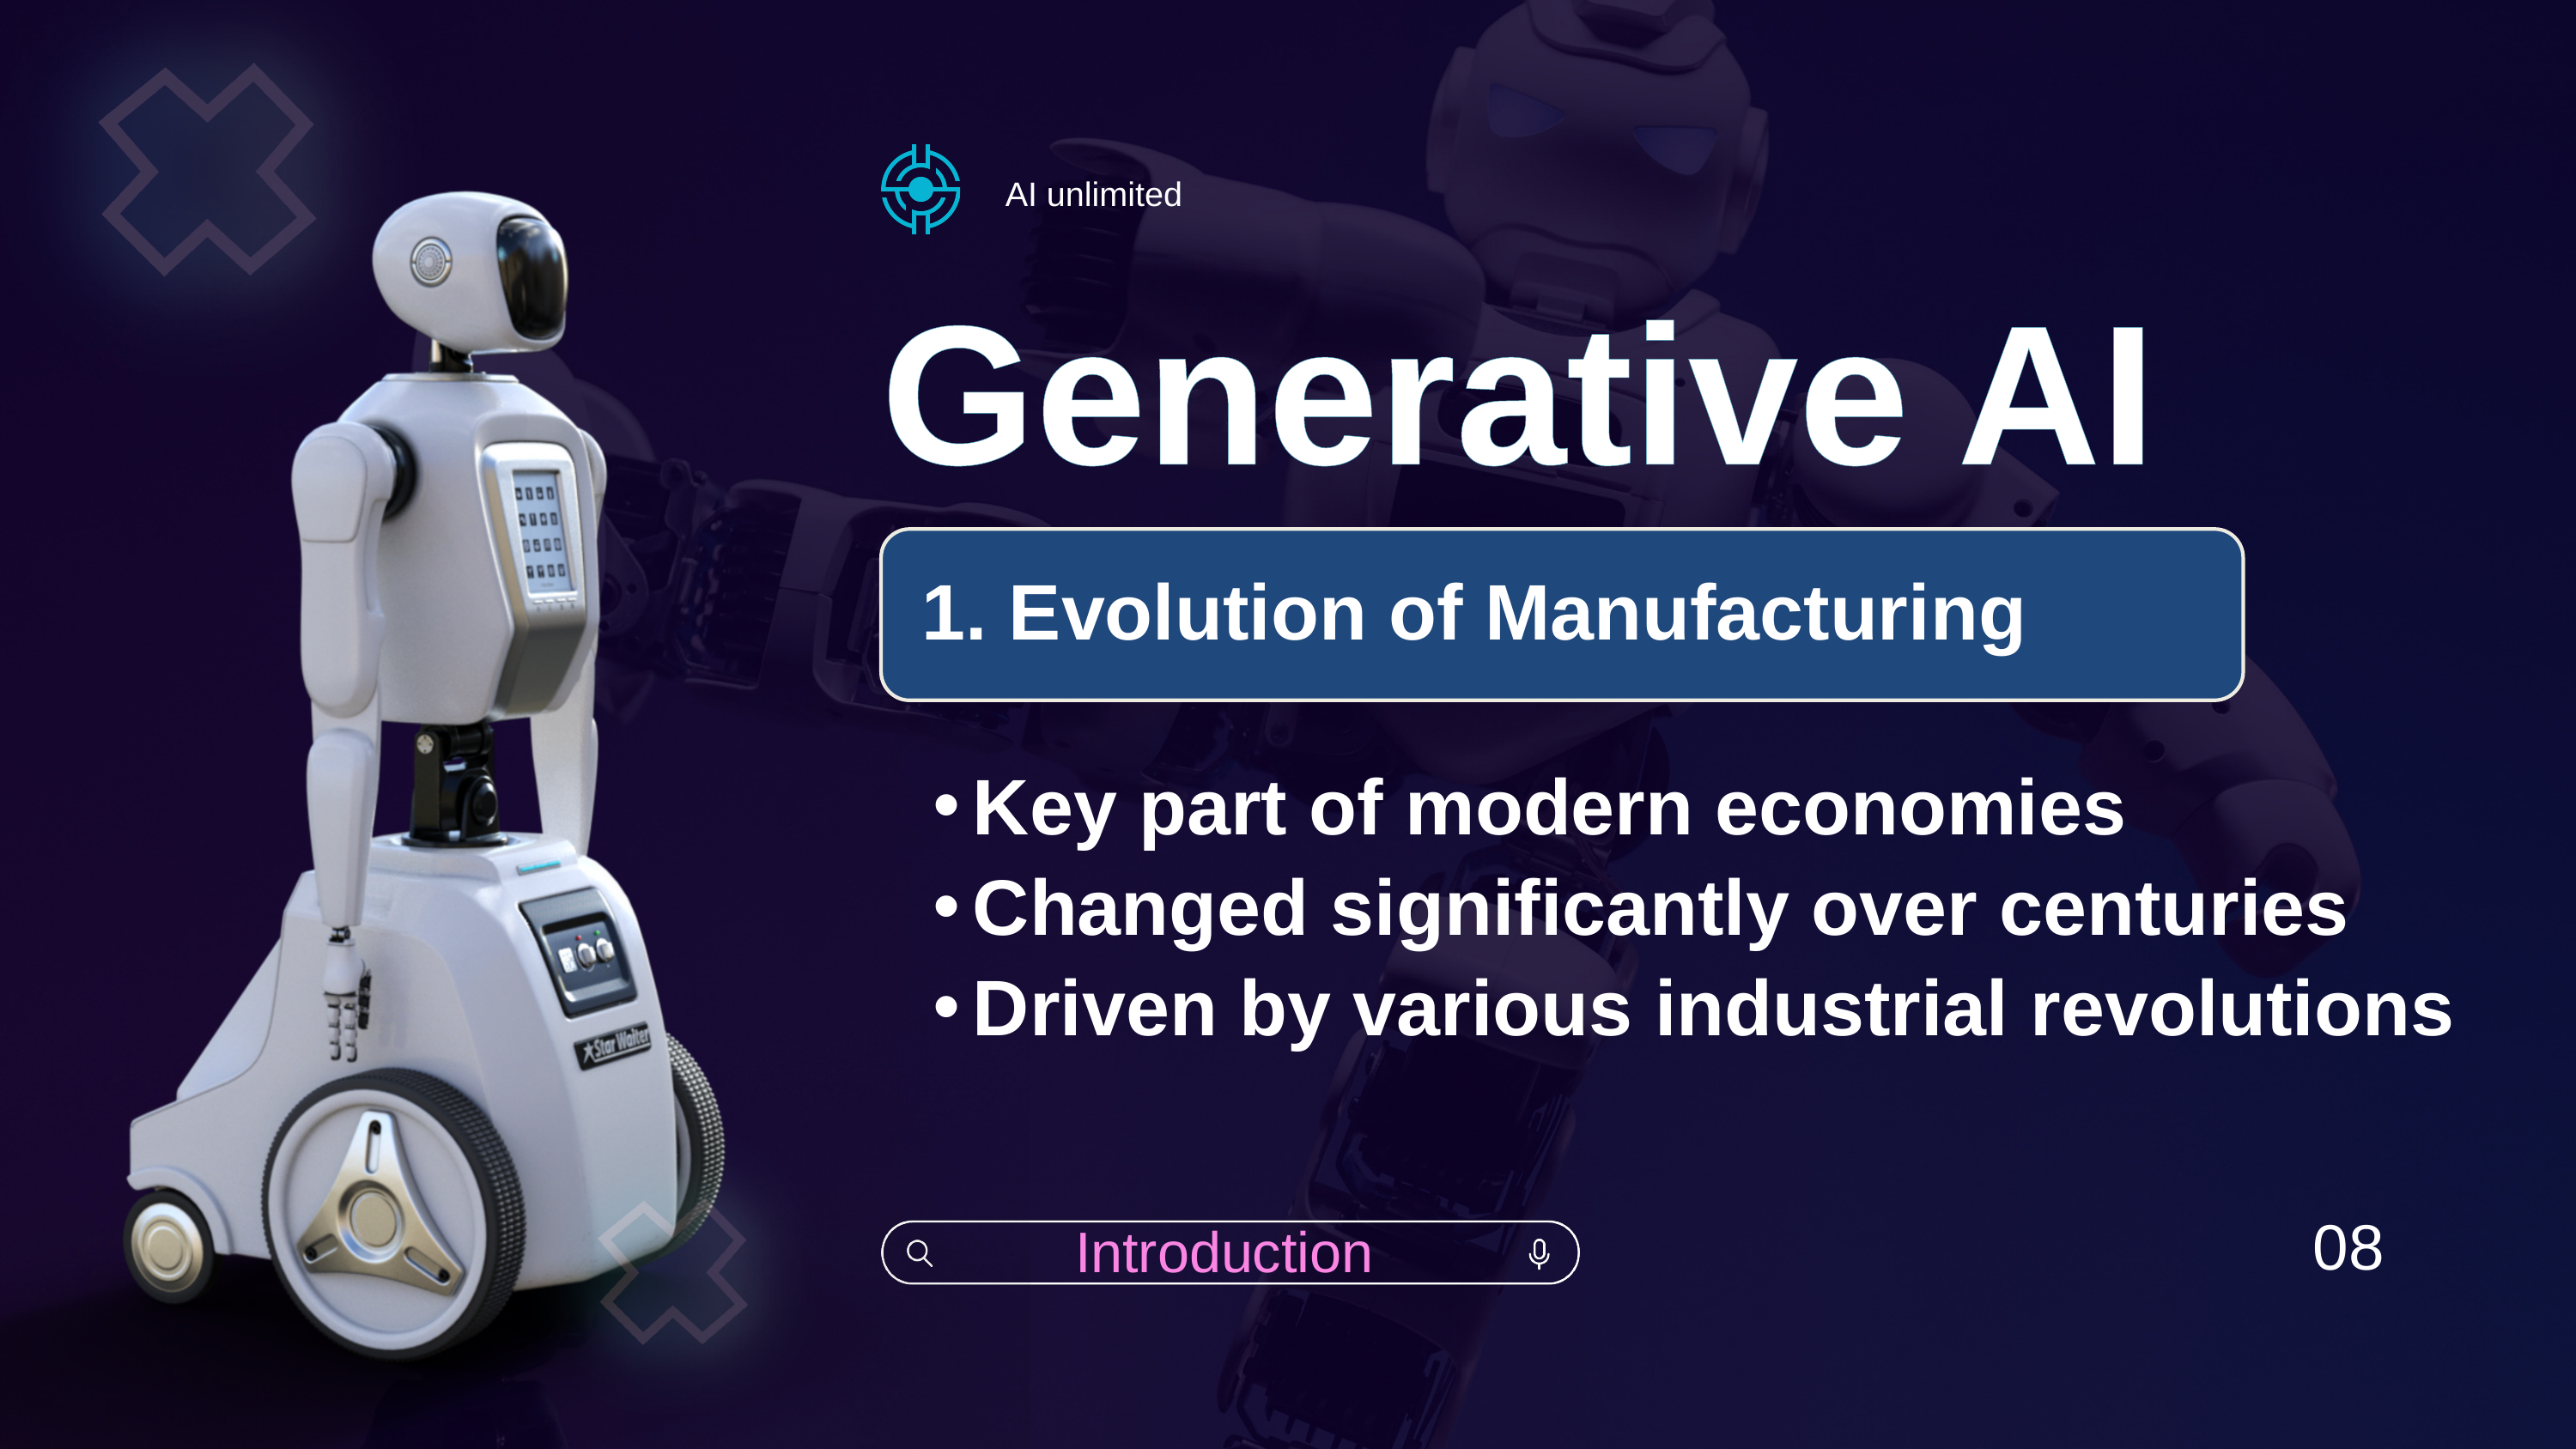

AI unlimited

1. Evolution of Manufacturing
Key part of modern economies
Changed significantly over centuries
Driven by various industrial revolutions
Generative AI

08

Introduction